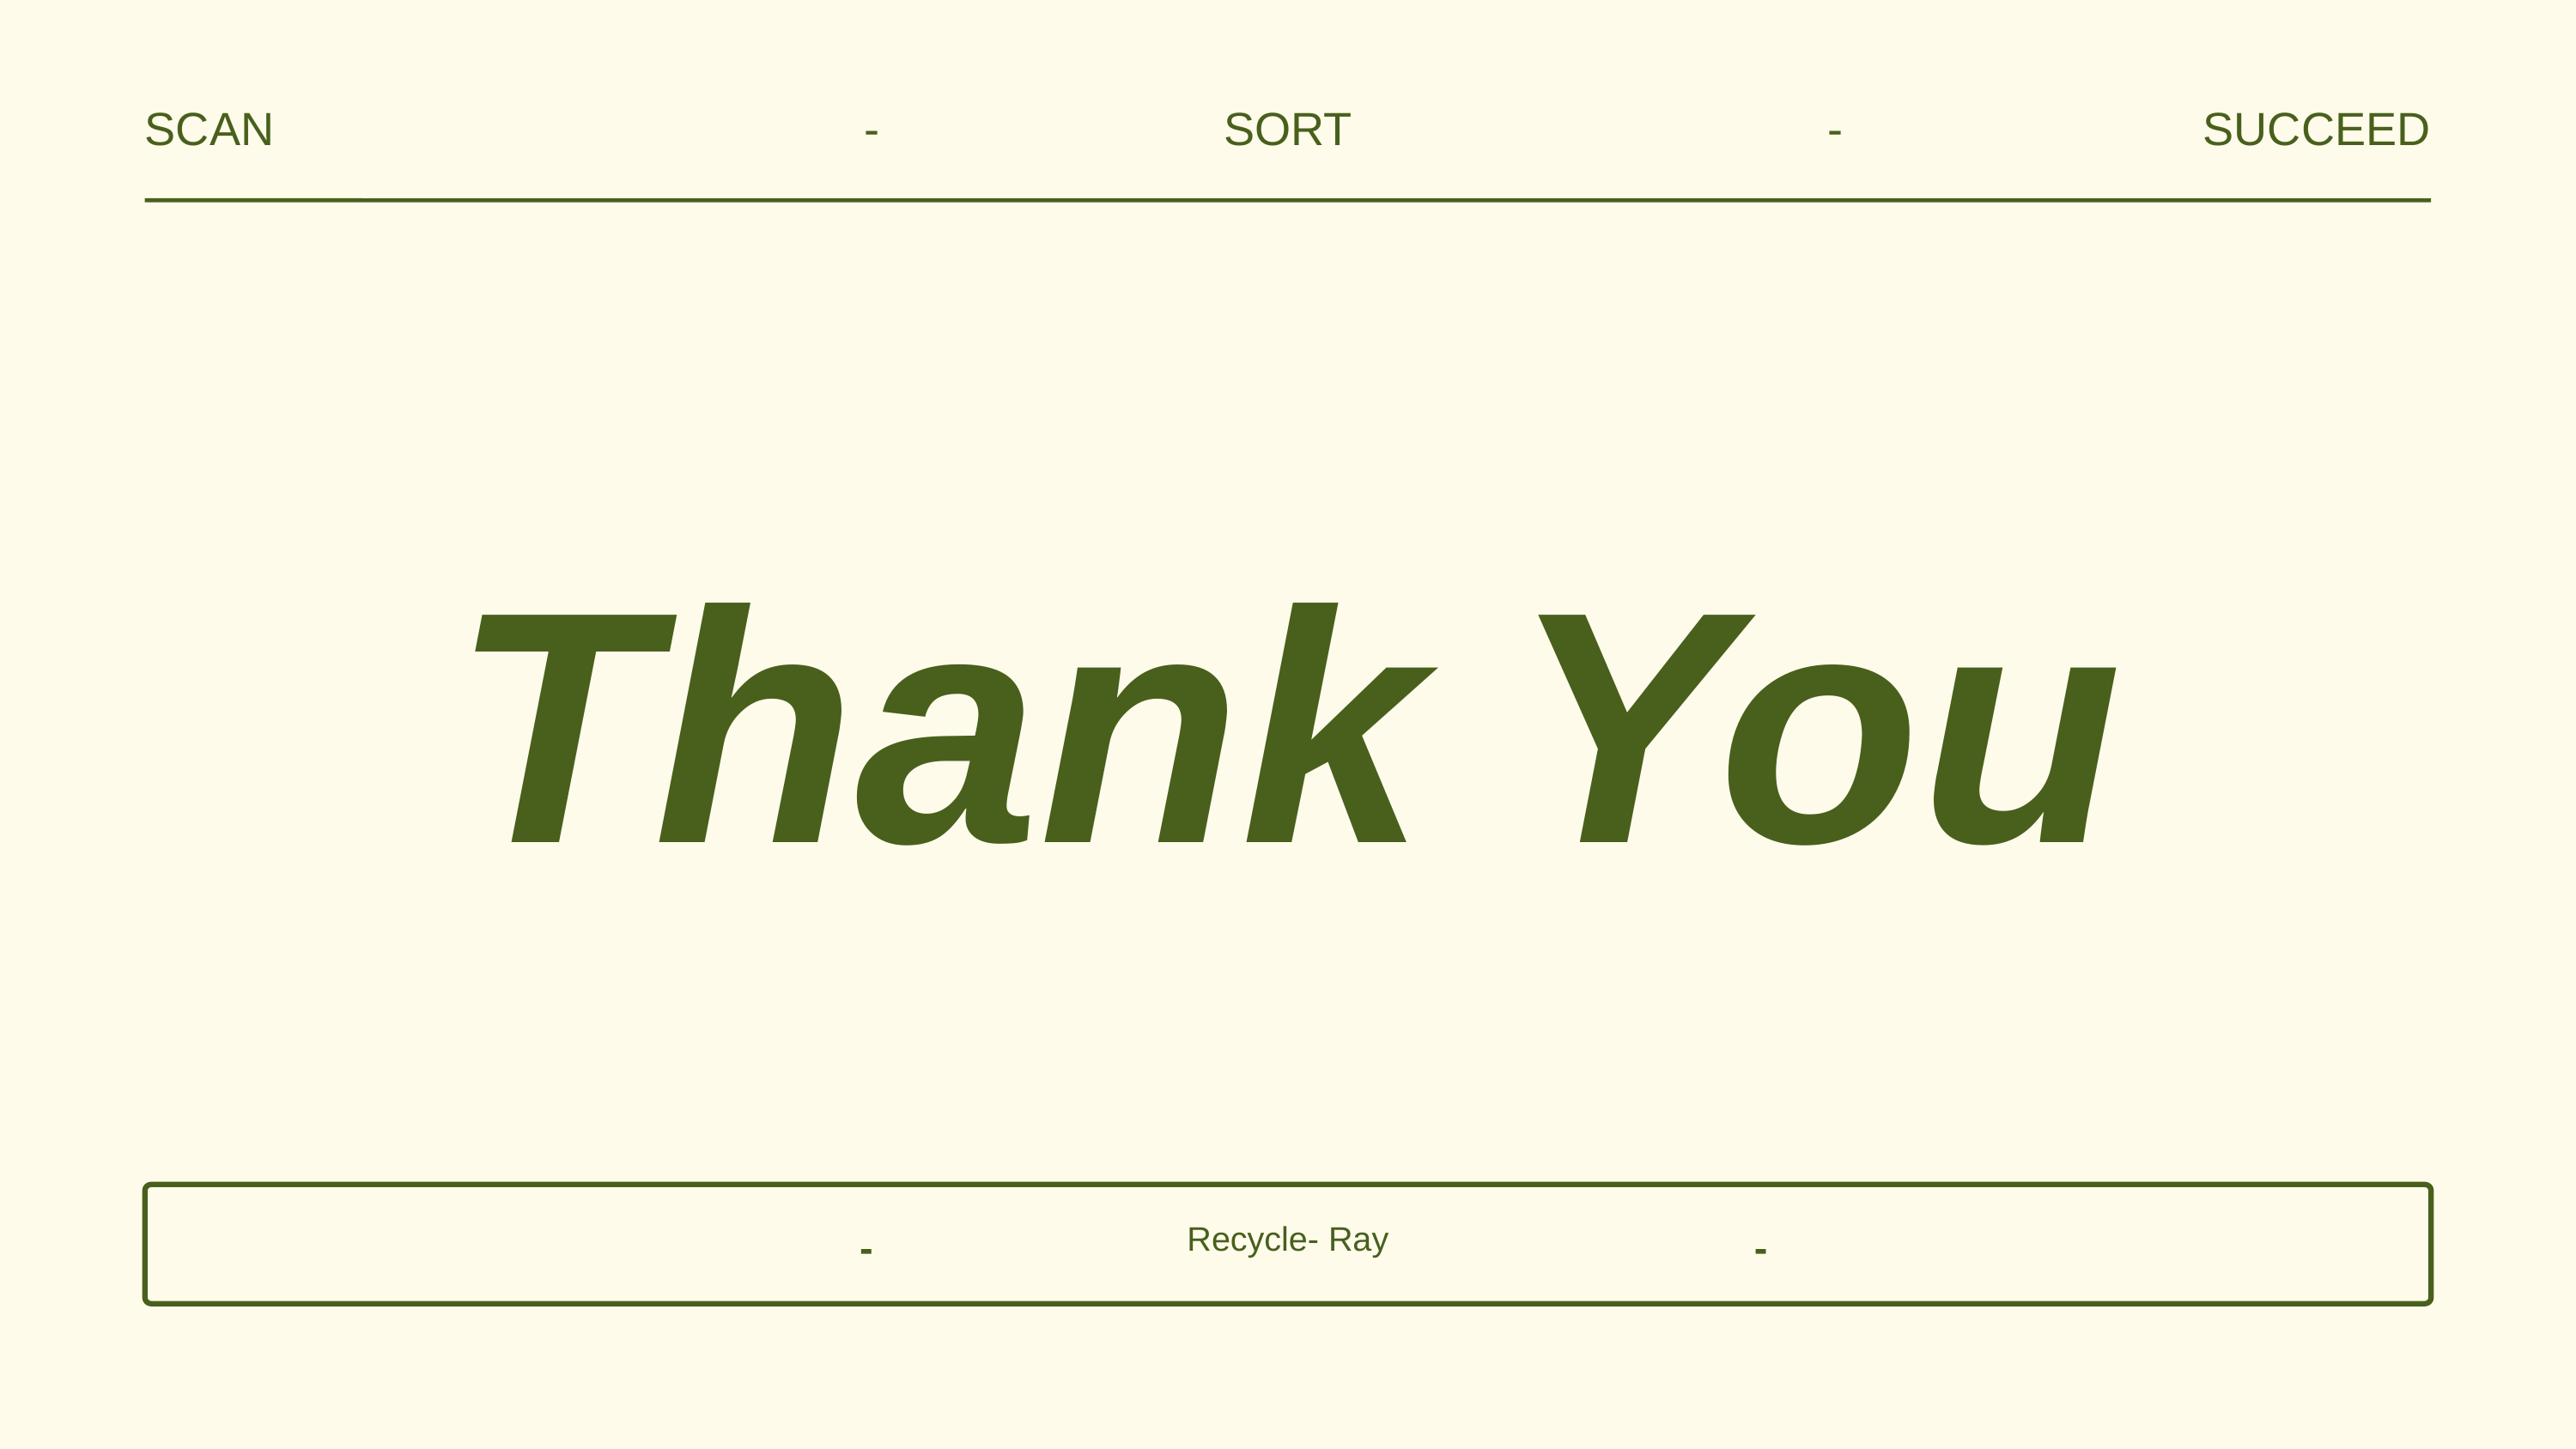

SCAN
-
SORT
-
SUCCEED

Thank You

Recycle- Ray
-
-